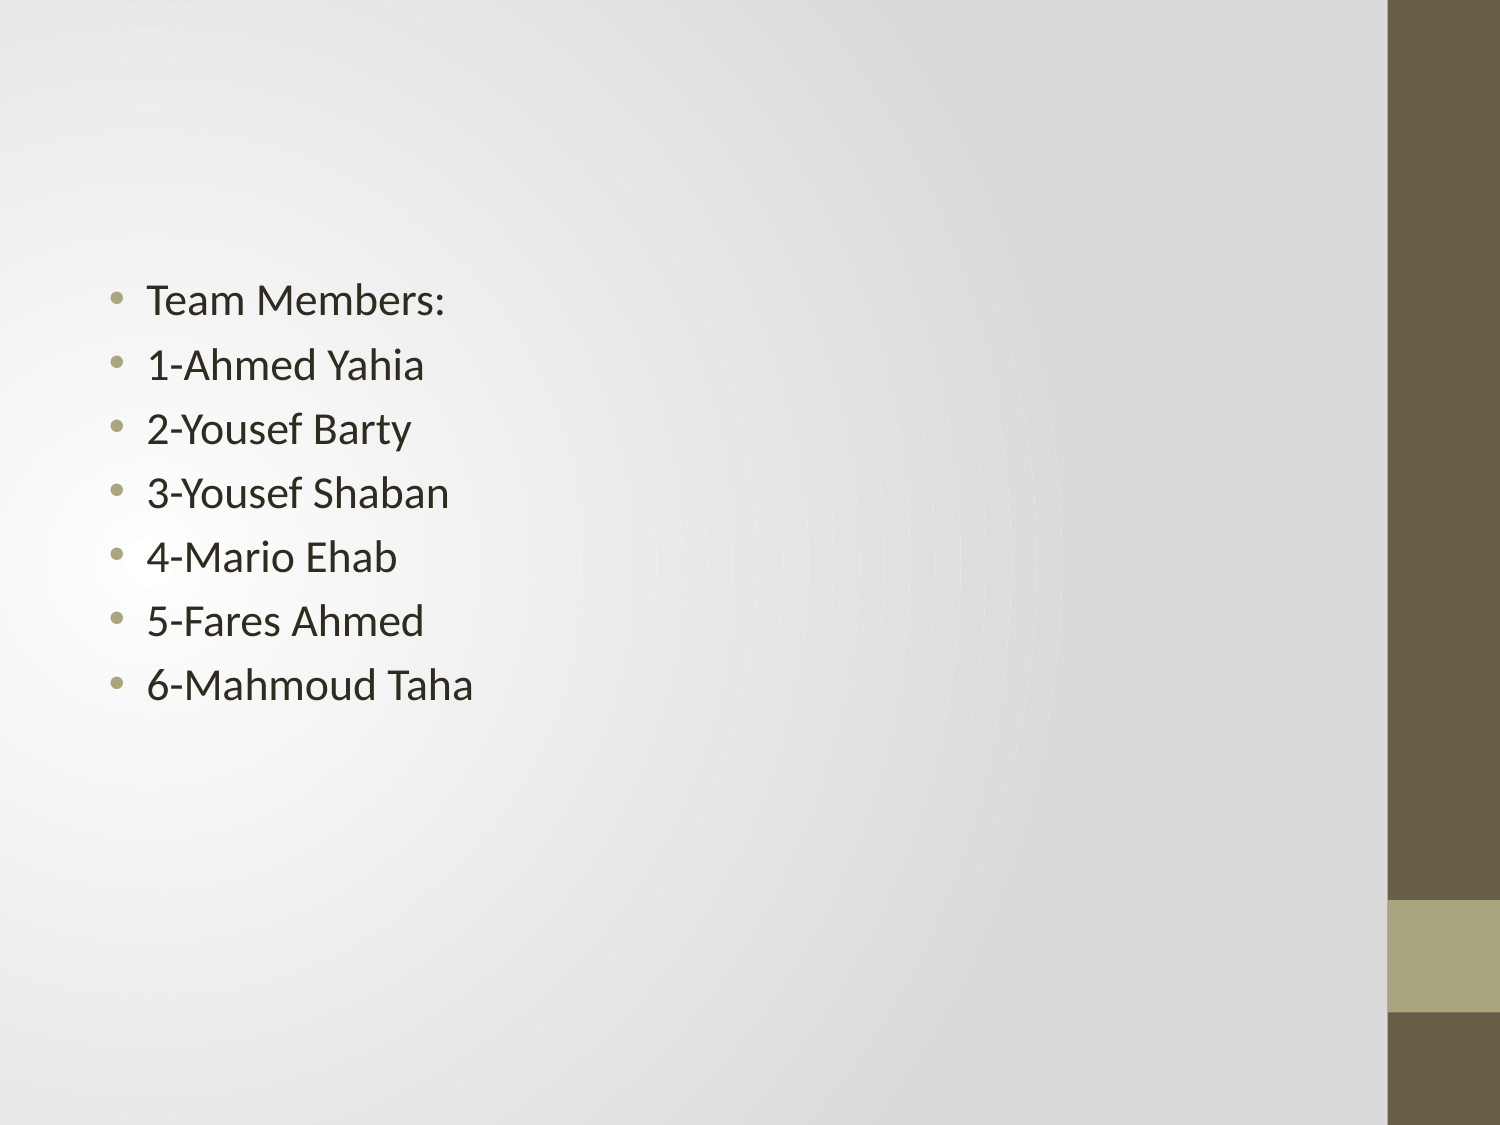

#
Team Members:
1-Ahmed Yahia
2-Yousef Barty
3-Yousef Shaban
4-Mario Ehab
5-Fares Ahmed
6-Mahmoud Taha